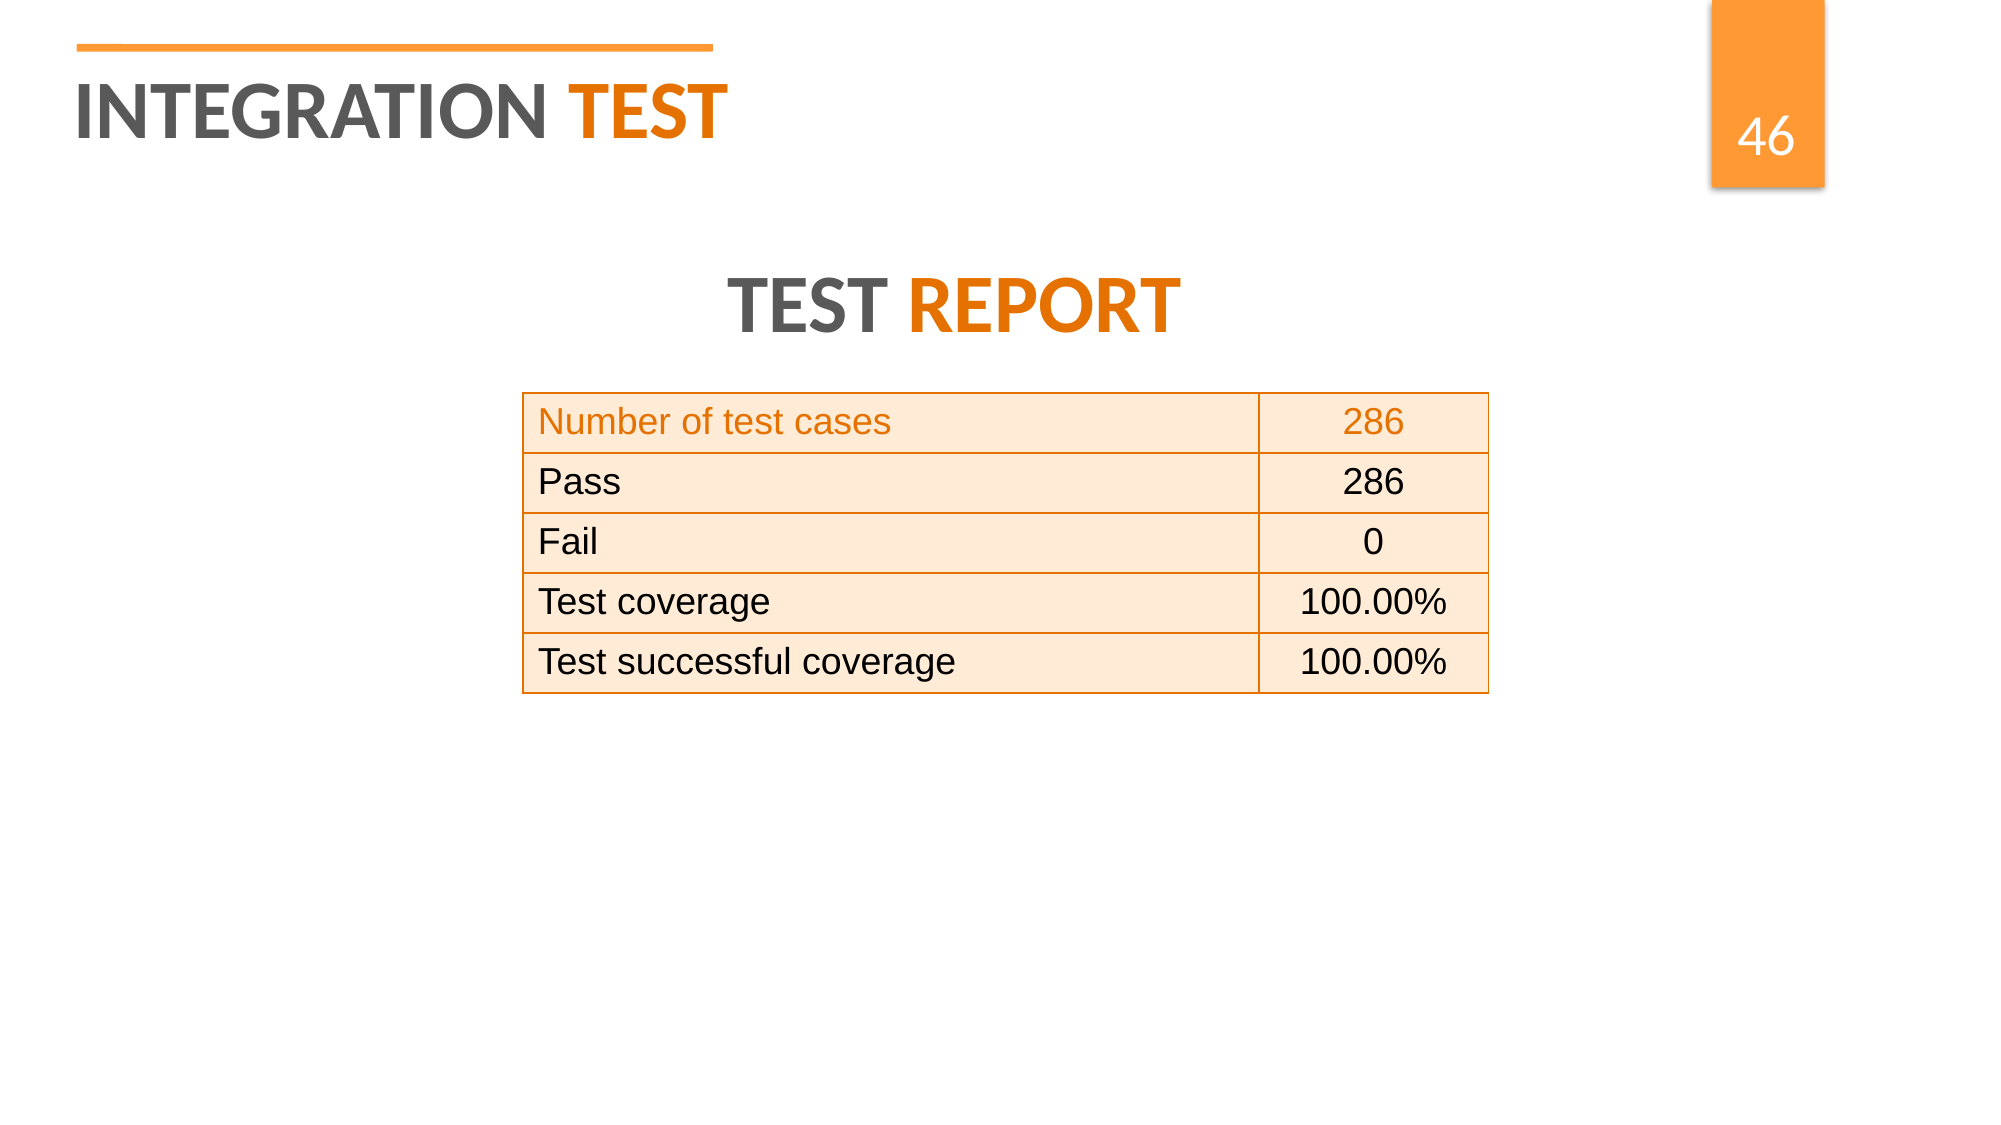

INTEGRATION TEST
46
TEST REPORT
| Number of test cases | 286 |
| --- | --- |
| Pass | 286 |
| Fail | 0 |
| Test coverage | 100.00% |
| Test successful coverage | 100.00% |